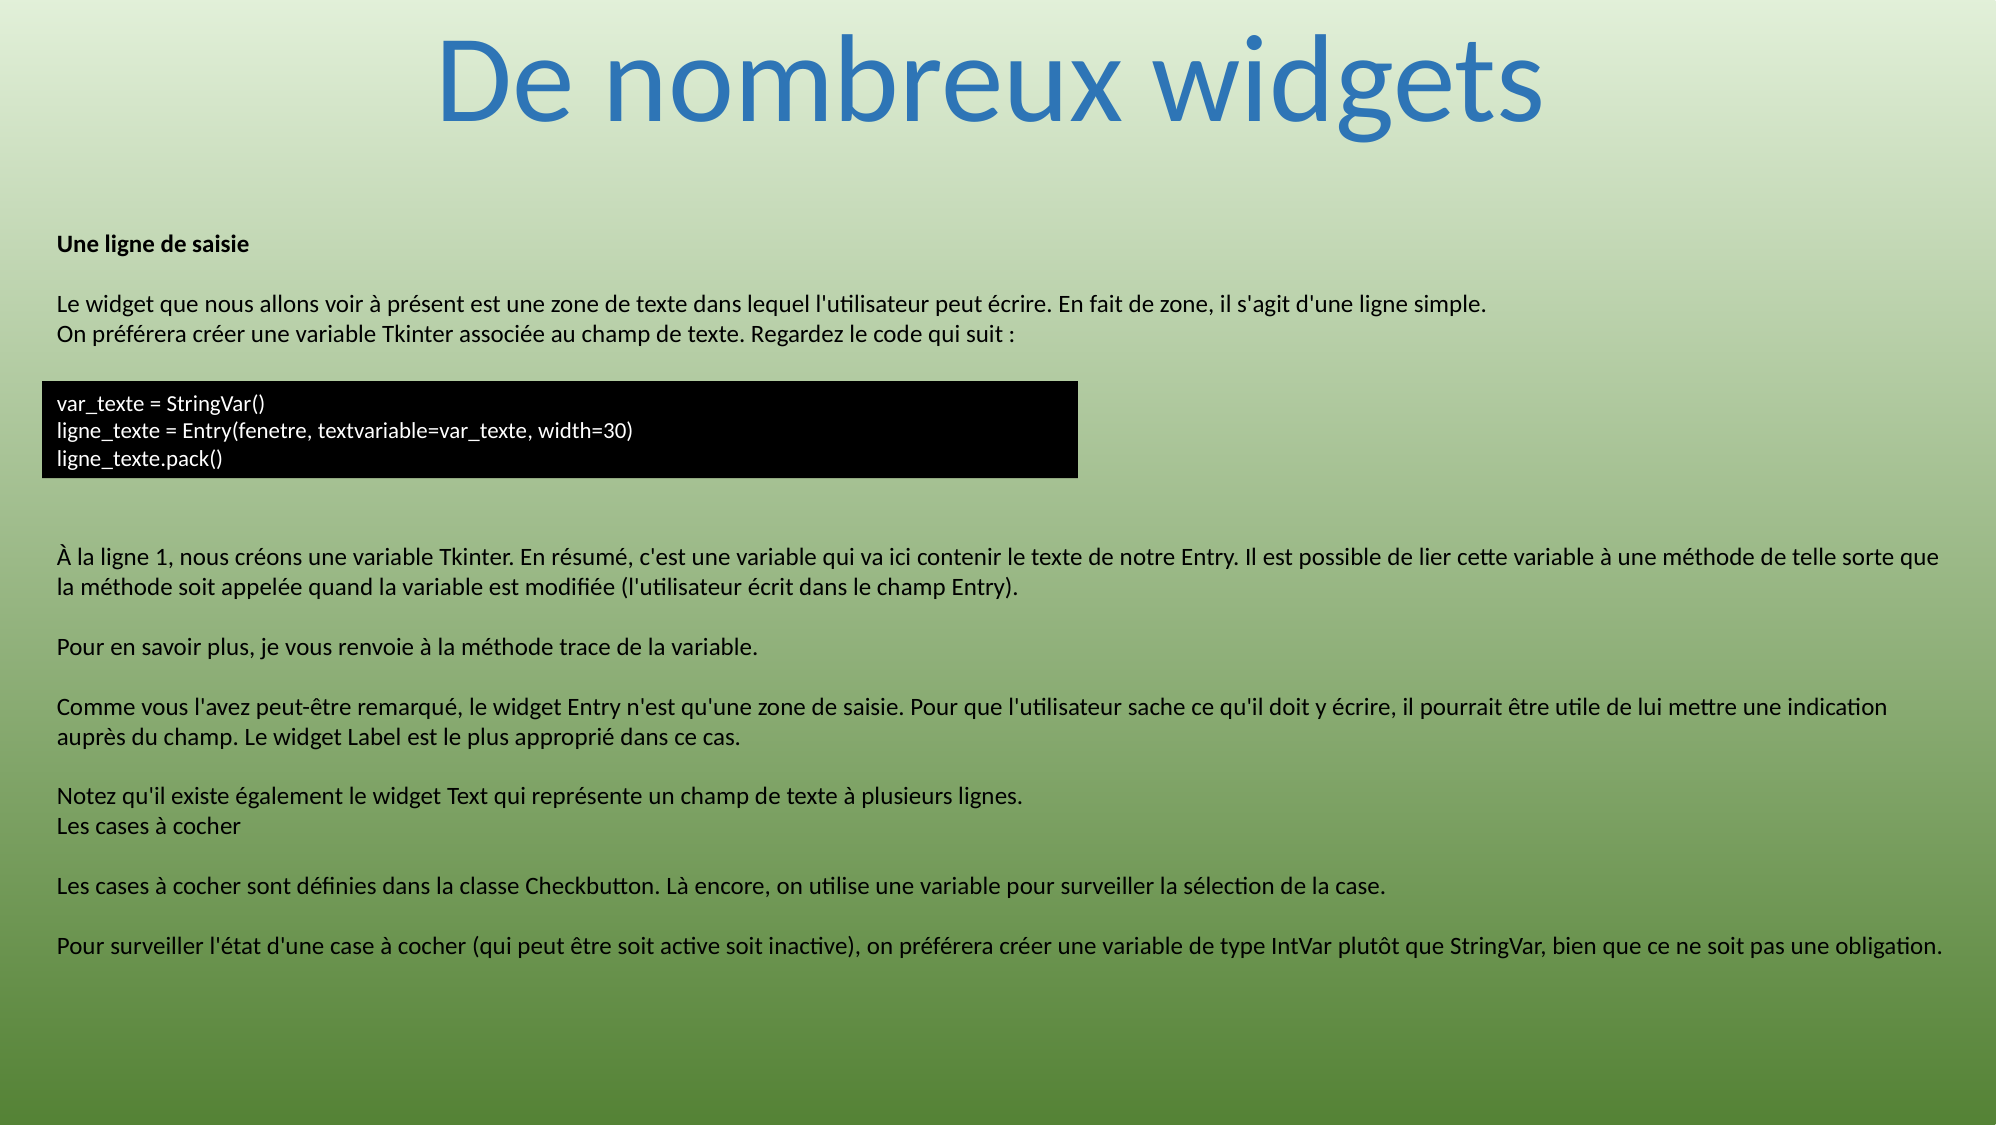

# De nombreux widgets
Une ligne de saisie

Le widget que nous allons voir à présent est une zone de texte dans lequel l'utilisateur peut écrire. En fait de zone, il s'agit d'une ligne simple.
On préférera créer une variable Tkinter associée au champ de texte. Regardez le code qui suit :
var_texte = StringVar()
ligne_texte = Entry(fenetre, textvariable=var_texte, width=30)
ligne_texte.pack()
À la ligne 1, nous créons une variable Tkinter. En résumé, c'est une variable qui va ici contenir le texte de notre Entry. Il est possible de lier cette variable à une méthode de telle sorte que la méthode soit appelée quand la variable est modifiée (l'utilisateur écrit dans le champ Entry).

Pour en savoir plus, je vous renvoie à la méthode trace de la variable.

Comme vous l'avez peut-être remarqué, le widget Entry n'est qu'une zone de saisie. Pour que l'utilisateur sache ce qu'il doit y écrire, il pourrait être utile de lui mettre une indication auprès du champ. Le widget Label est le plus approprié dans ce cas.

Notez qu'il existe également le widget Text qui représente un champ de texte à plusieurs lignes.
Les cases à cocher

Les cases à cocher sont définies dans la classe Checkbutton. Là encore, on utilise une variable pour surveiller la sélection de la case.

Pour surveiller l'état d'une case à cocher (qui peut être soit active soit inactive), on préférera créer une variable de type IntVar plutôt que StringVar, bien que ce ne soit pas une obligation.

575